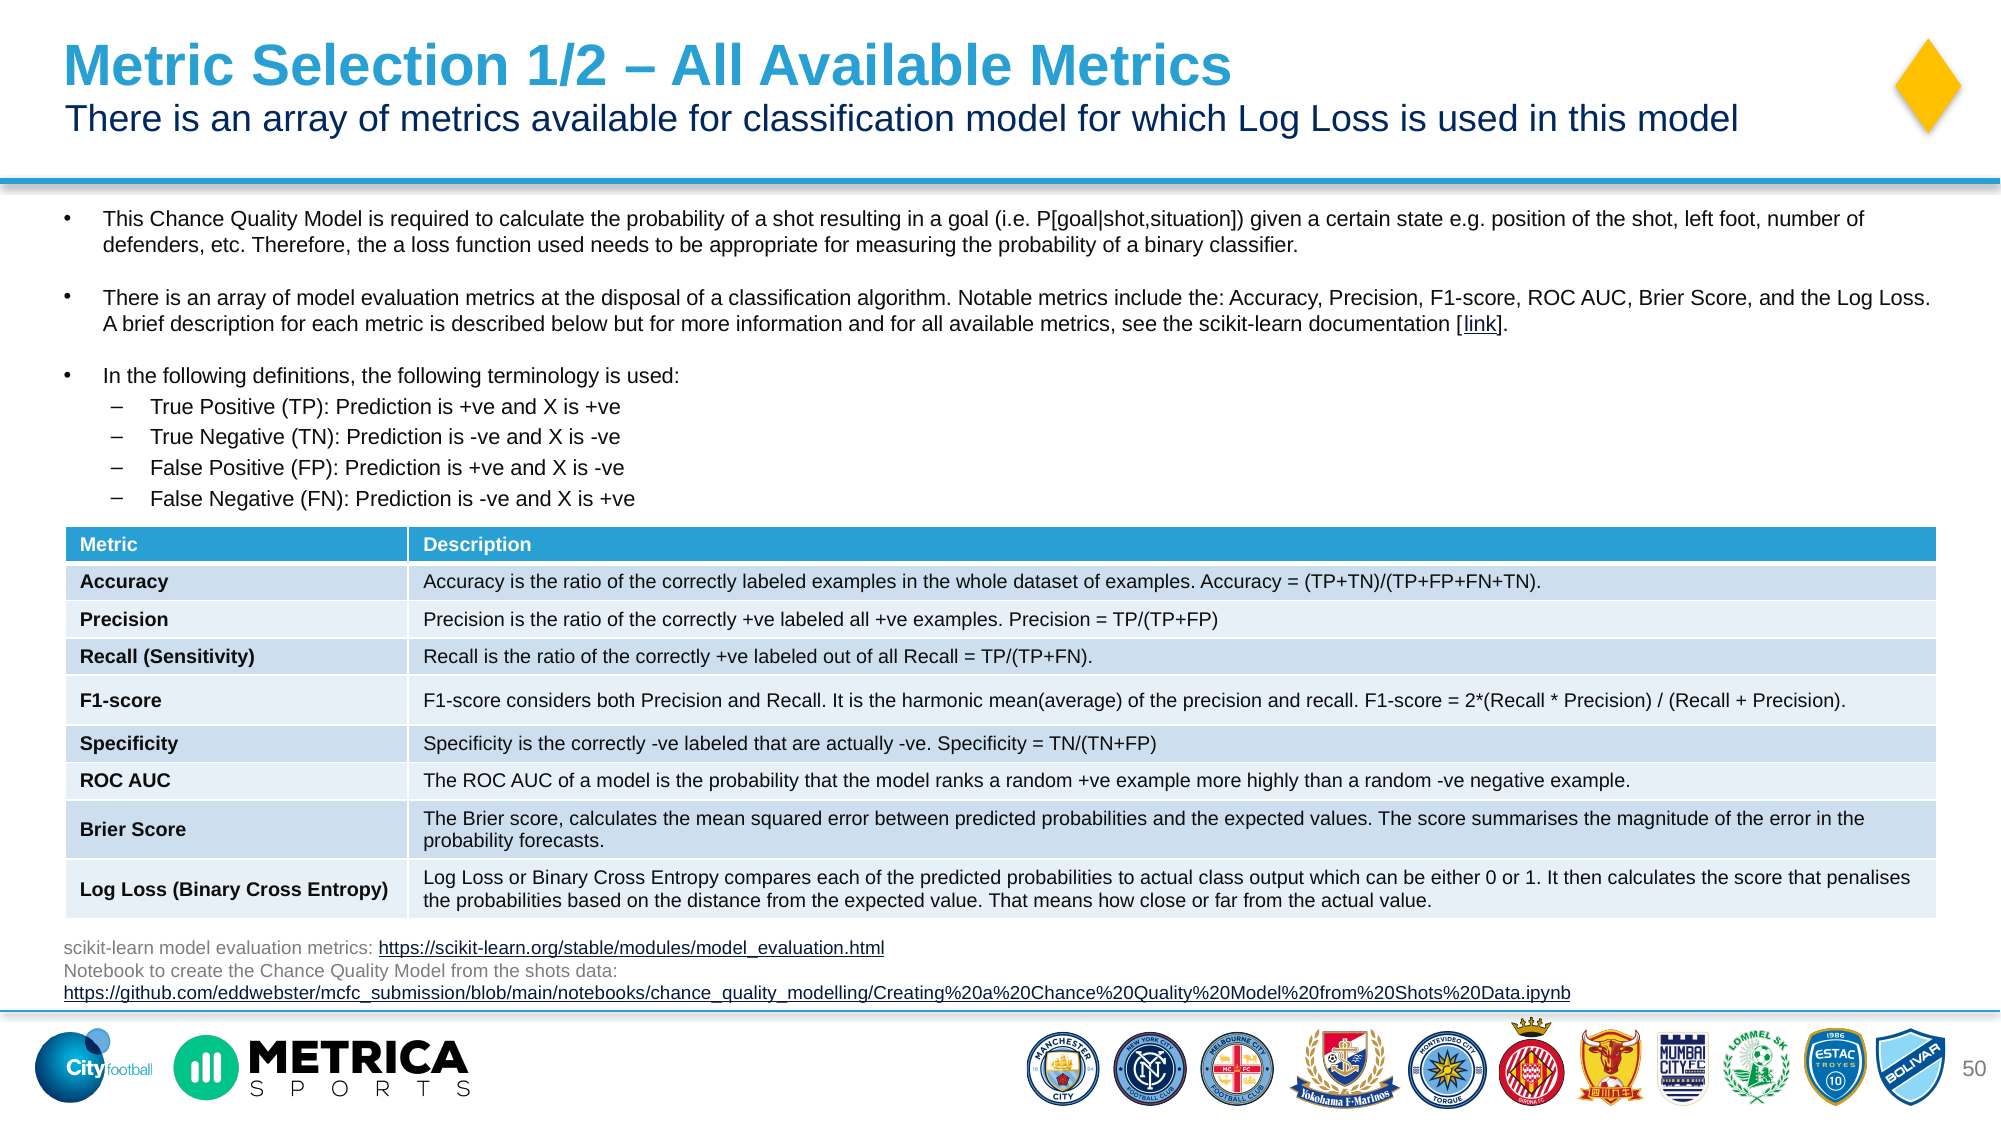

Metric Selection 1/2 – All Available Metrics

There is an array of metrics available for classification model for which Log Loss is used in this model
This Chance Quality Model is required to calculate the probability of a shot resulting in a goal (i.e. P[goal|shot,situation]) given a certain state e.g. position of the shot, left foot, number of defenders, etc. Therefore, the a loss function used needs to be appropriate for measuring the probability of a binary classifier.

There is an array of model evaluation metrics at the disposal of a classification algorithm. Notable metrics include the: Accuracy, Precision, F1-score, ROC AUC, Brier Score, and the Log Loss. A brief description for each metric is described below but for more information and for all available metrics, see the scikit-learn documentation [link].

In the following definitions, the following terminology is used:
True Positive (TP): Prediction is +ve and X is +ve
True Negative (TN): Prediction is -ve and X is -ve
False Positive (FP): Prediction is +ve and X is -ve
False Negative (FN): Prediction is -ve and X is +ve

| Metric | Description |
| --- | --- |
| Accuracy | Accuracy is the ratio of the correctly labeled examples in the whole dataset of examples. Accuracy = (TP+TN)/(TP+FP+FN+TN). |
| Precision | Precision is the ratio of the correctly +ve labeled all +ve examples. Precision = TP/(TP+FP) |
| Recall (Sensitivity) | Recall is the ratio of the correctly +ve labeled out of all Recall = TP/(TP+FN). |
| F1-score | F1-score considers both Precision and Recall. It is the harmonic mean(average) of the precision and recall. F1-score = 2\*(Recall \* Precision) / (Recall + Precision). |
| Specificity | Specificity is the correctly -ve labeled that are actually -ve. Specificity = TN/(TN+FP) |
| ROC AUC | The ROC AUC of a model is the probability that the model ranks a random +ve example more highly than a random -ve negative example. |
| Brier Score | The Brier score, calculates the mean squared error between predicted probabilities and the expected values. The score summarises the magnitude of the error in the probability forecasts. |
| Log Loss (Binary Cross Entropy) | Log Loss or Binary Cross Entropy compares each of the predicted probabilities to actual class output which can be either 0 or 1. It then calculates the score that penalises the probabilities based on the distance from the expected value. That means how close or far from the actual value. |

scikit-learn model evaluation metrics: https://scikit-learn.org/stable/modules/model_evaluation.html
Notebook to create the Chance Quality Model from the shots data: https://github.com/eddwebster/mcfc_submission/blob/main/notebooks/chance_quality_modelling/Creating%20a%20Chance%20Quality%20Model%20from%20Shots%20Data.ipynb
50